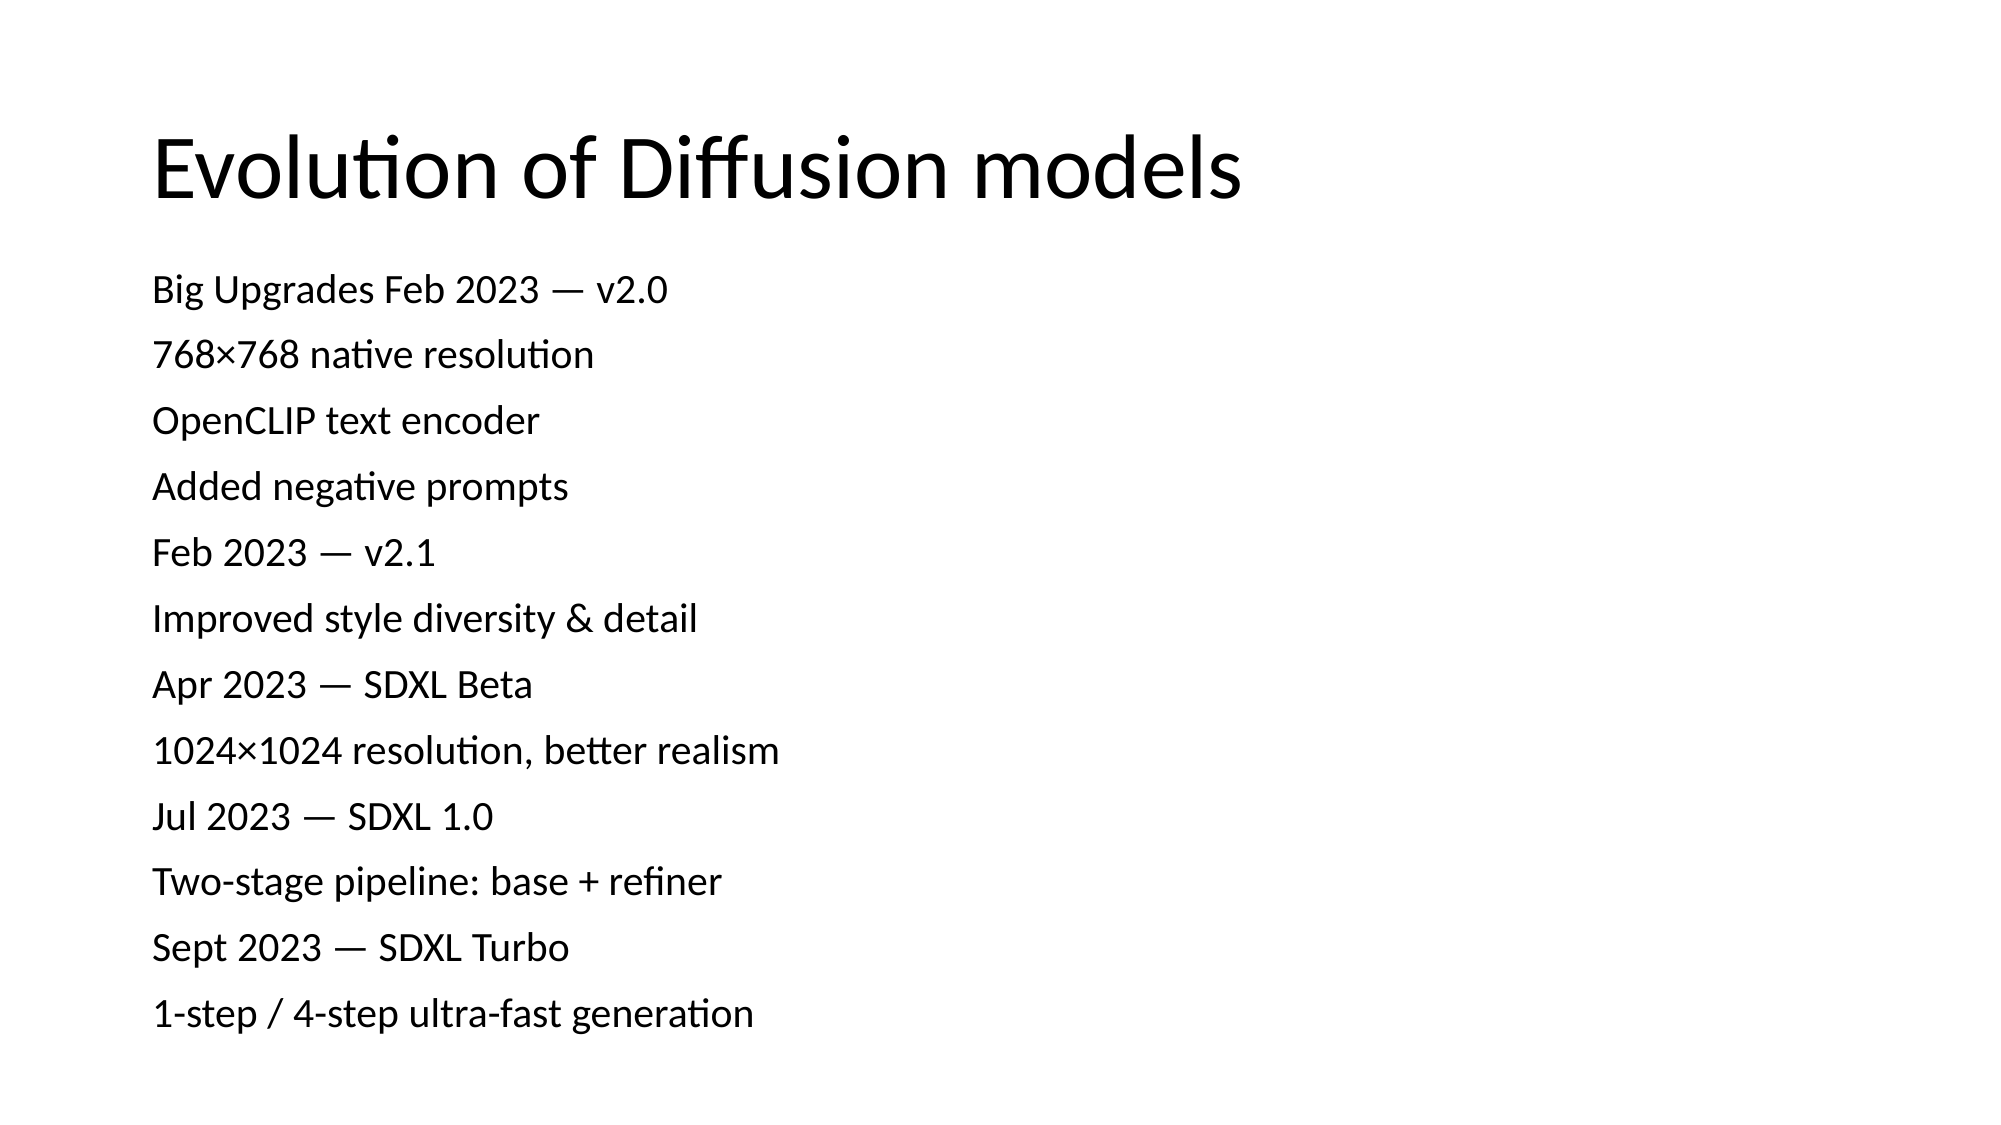

Evolution of Diffusion models
Big Upgrades Feb 2023 — v2.0
768×768 native resolution
OpenCLIP text encoder
Added negative prompts
Feb 2023 — v2.1
Improved style diversity & detail
Apr 2023 — SDXL Beta
1024×1024 resolution, better realism
Jul 2023 — SDXL 1.0
Two-stage pipeline: base + refiner
Sept 2023 — SDXL Turbo
1-step / 4-step ultra-fast generation